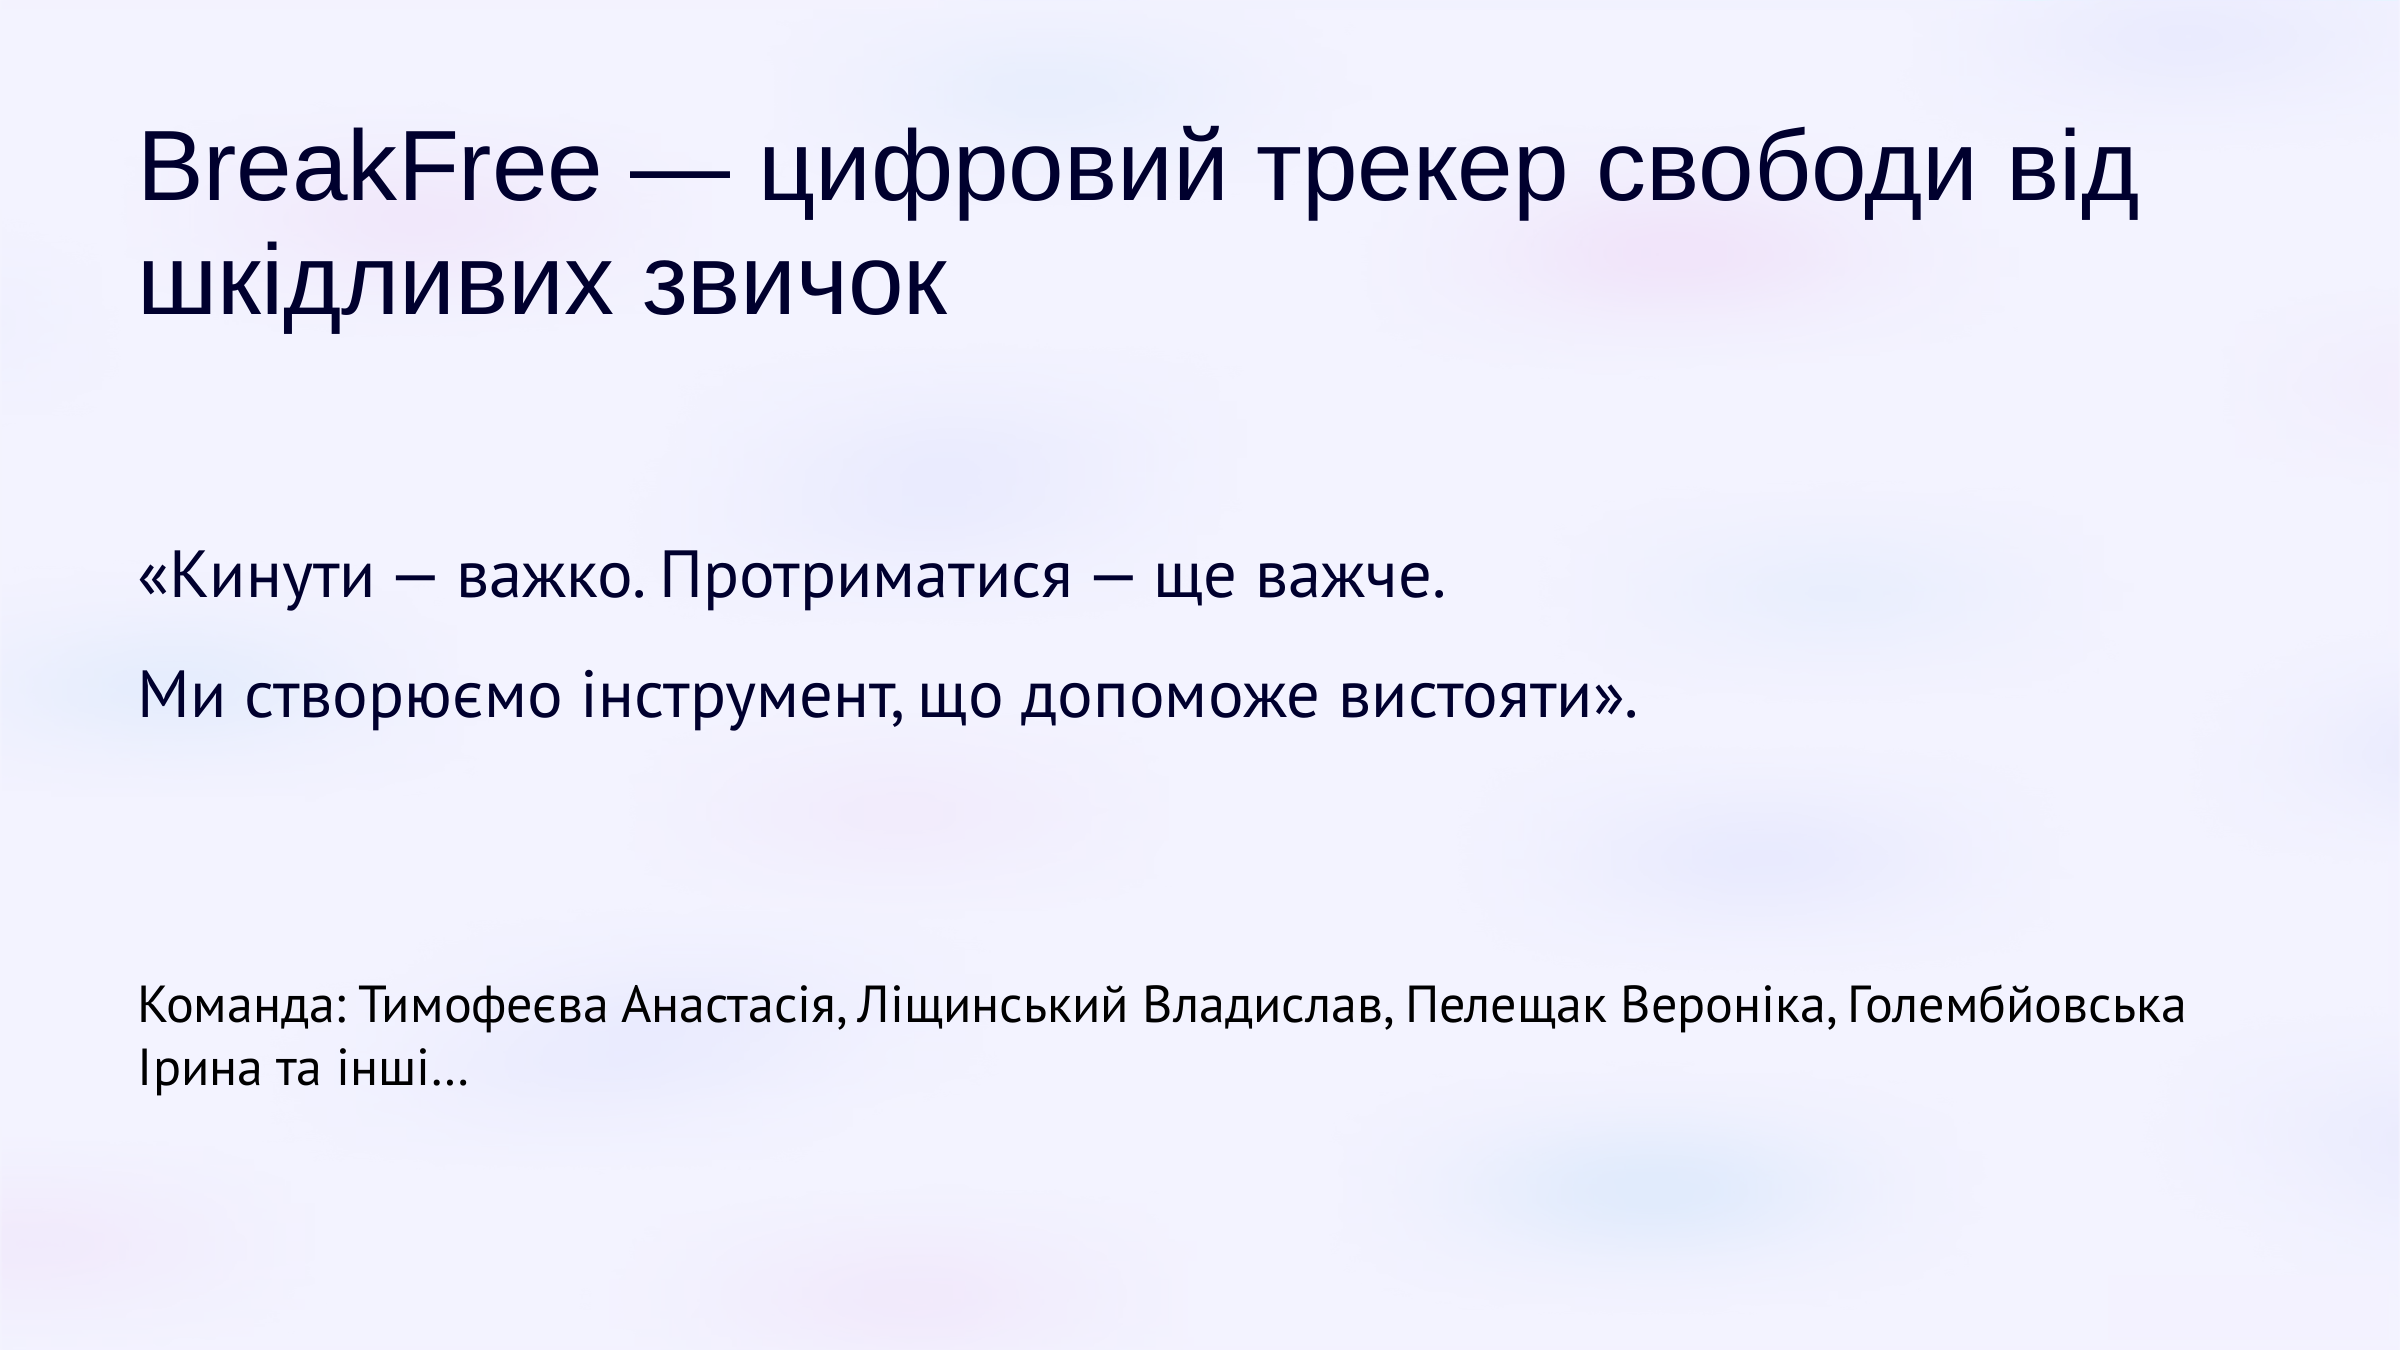

BreakFree — цифровий трекер свободи від шкідливих звичок
«Кинути — важко. Протриматися — ще важче.
Ми створюємо інструмент, що допоможе вистояти».
Команда: Тимофеєва Анастасія, Ліщинський Владислав, Пелещак Вероніка, Голембйовська Ірина та інші…